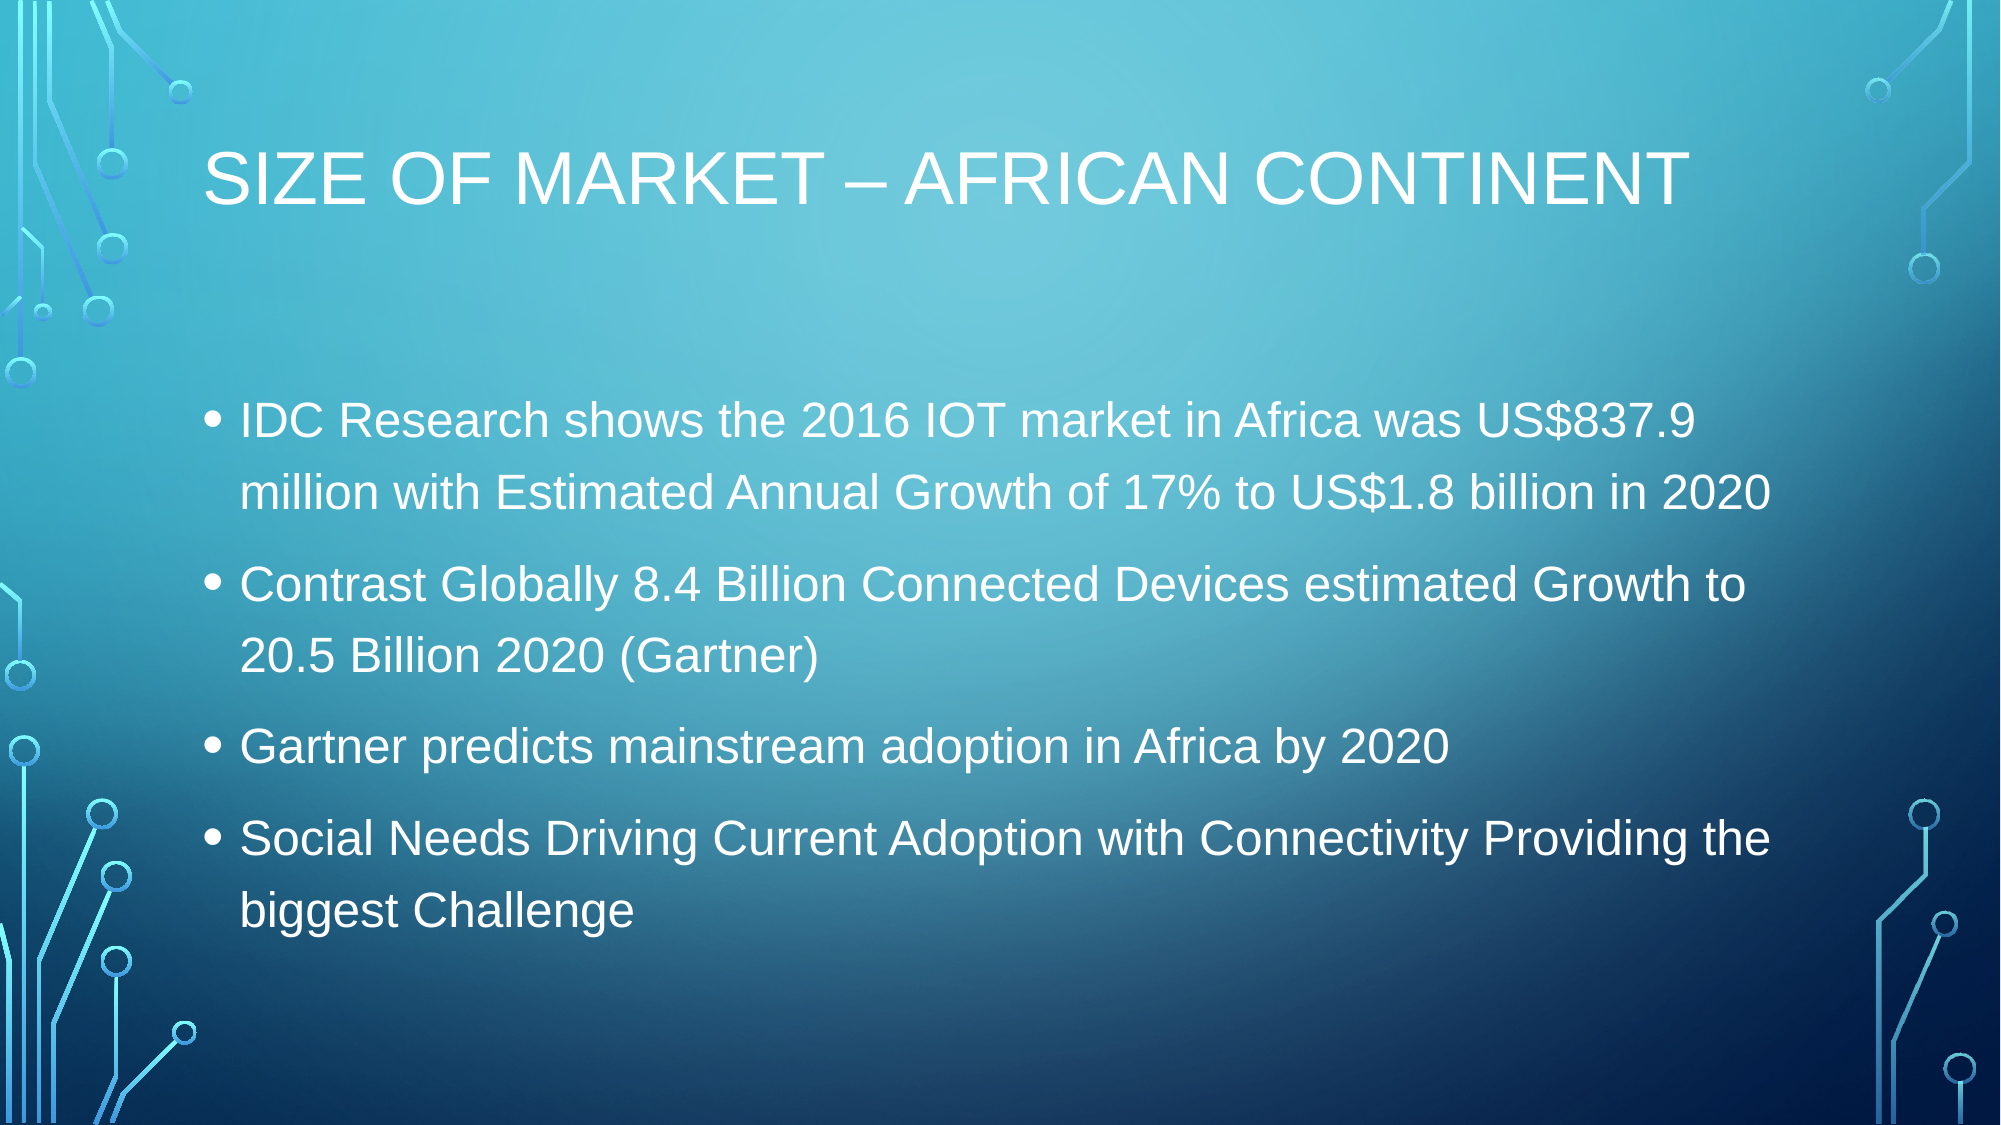

# SIZE of market – African continent
IDC Research shows the 2016 IOT market in Africa was US$837.9 million with Estimated Annual Growth of 17% to US$1.8 billion in 2020
Contrast Globally 8.4 Billion Connected Devices estimated Growth to 20.5 Billion 2020 (Gartner)
Gartner predicts mainstream adoption in Africa by 2020
Social Needs Driving Current Adoption with Connectivity Providing the biggest Challenge